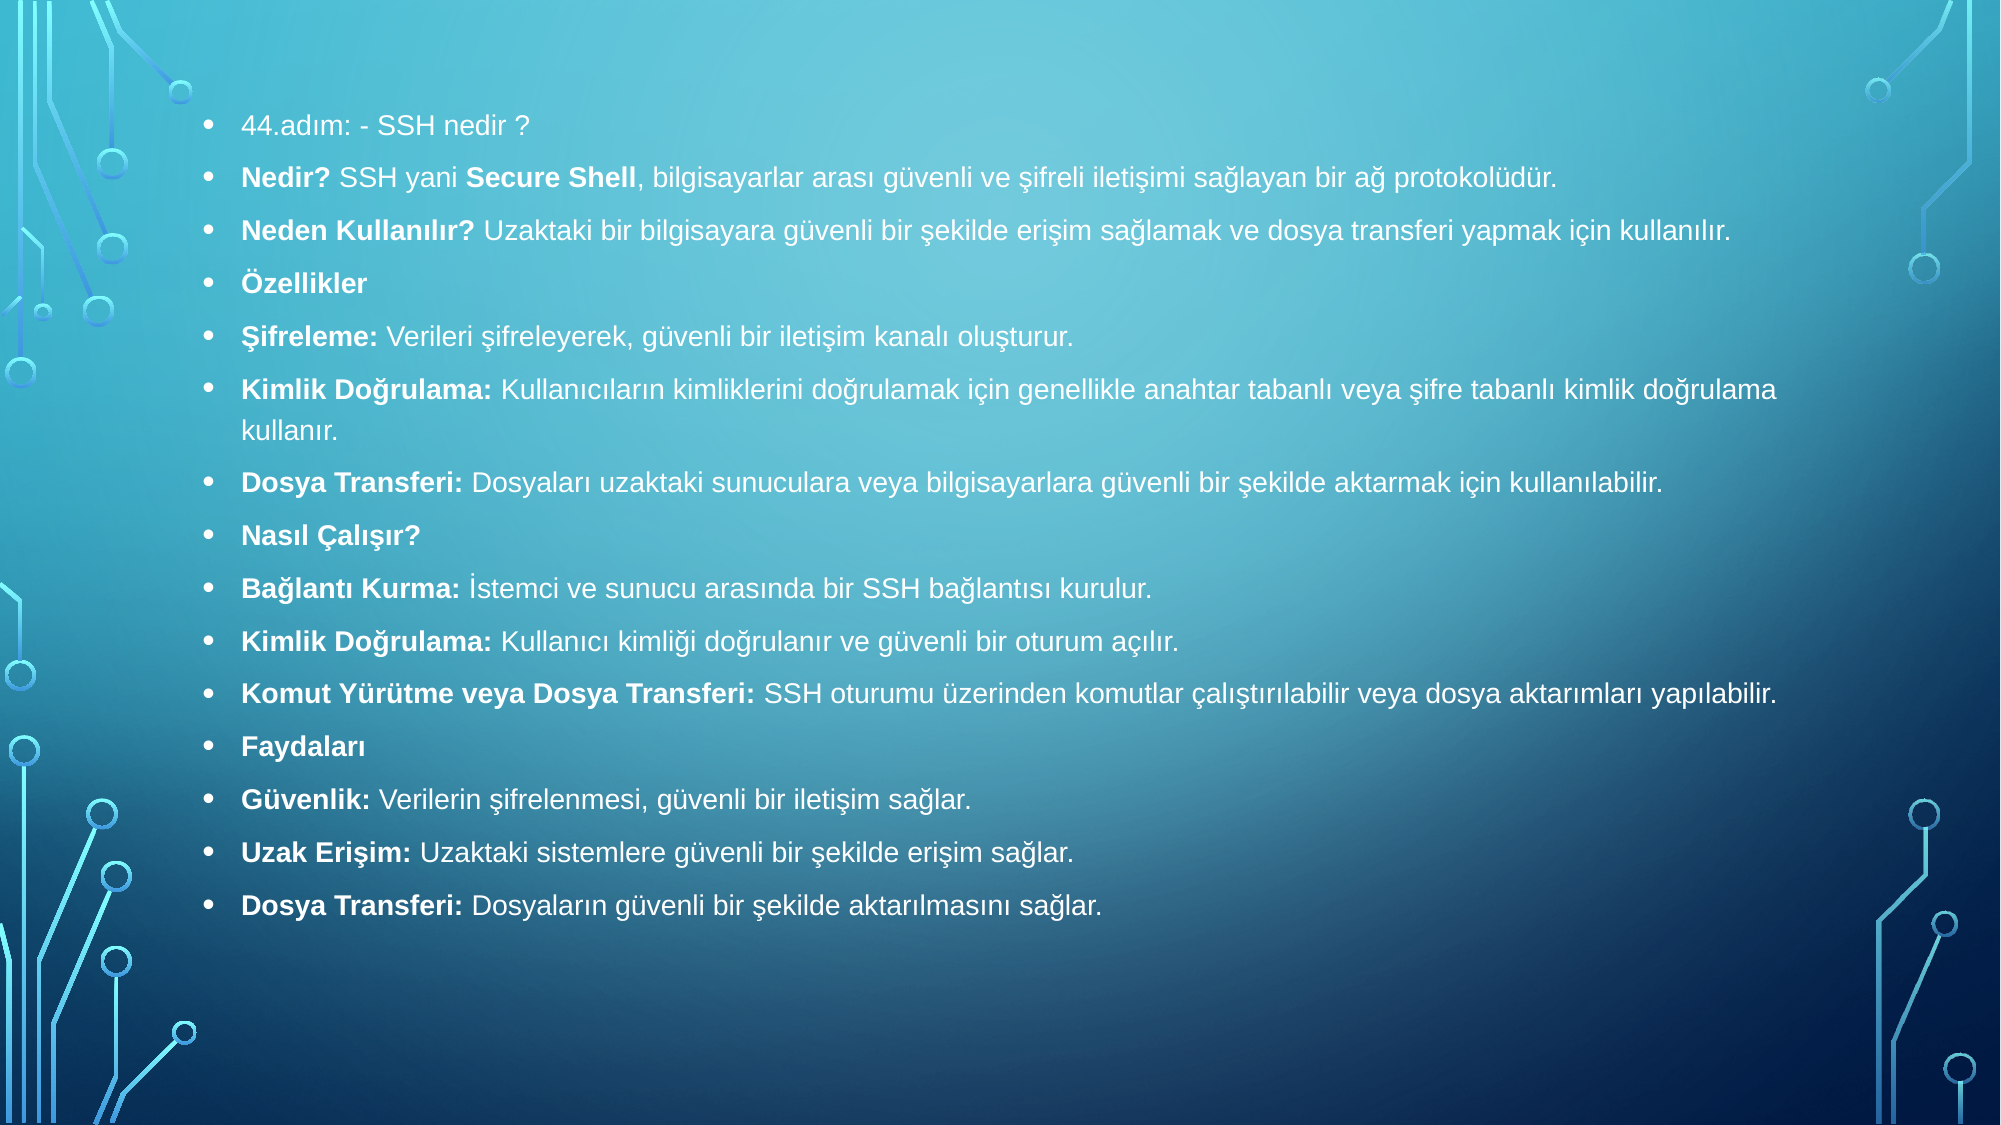

44.adım: - SSH nedir ?
Nedir? SSH yani Secure Shell, bilgisayarlar arası güvenli ve şifreli iletişimi sağlayan bir ağ protokolüdür.
Neden Kullanılır? Uzaktaki bir bilgisayara güvenli bir şekilde erişim sağlamak ve dosya transferi yapmak için kullanılır.
Özellikler
Şifreleme: Verileri şifreleyerek, güvenli bir iletişim kanalı oluşturur.
Kimlik Doğrulama: Kullanıcıların kimliklerini doğrulamak için genellikle anahtar tabanlı veya şifre tabanlı kimlik doğrulama kullanır.
Dosya Transferi: Dosyaları uzaktaki sunuculara veya bilgisayarlara güvenli bir şekilde aktarmak için kullanılabilir.
Nasıl Çalışır?
Bağlantı Kurma: İstemci ve sunucu arasında bir SSH bağlantısı kurulur.
Kimlik Doğrulama: Kullanıcı kimliği doğrulanır ve güvenli bir oturum açılır.
Komut Yürütme veya Dosya Transferi: SSH oturumu üzerinden komutlar çalıştırılabilir veya dosya aktarımları yapılabilir.
Faydaları
Güvenlik: Verilerin şifrelenmesi, güvenli bir iletişim sağlar.
Uzak Erişim: Uzaktaki sistemlere güvenli bir şekilde erişim sağlar.
Dosya Transferi: Dosyaların güvenli bir şekilde aktarılmasını sağlar.